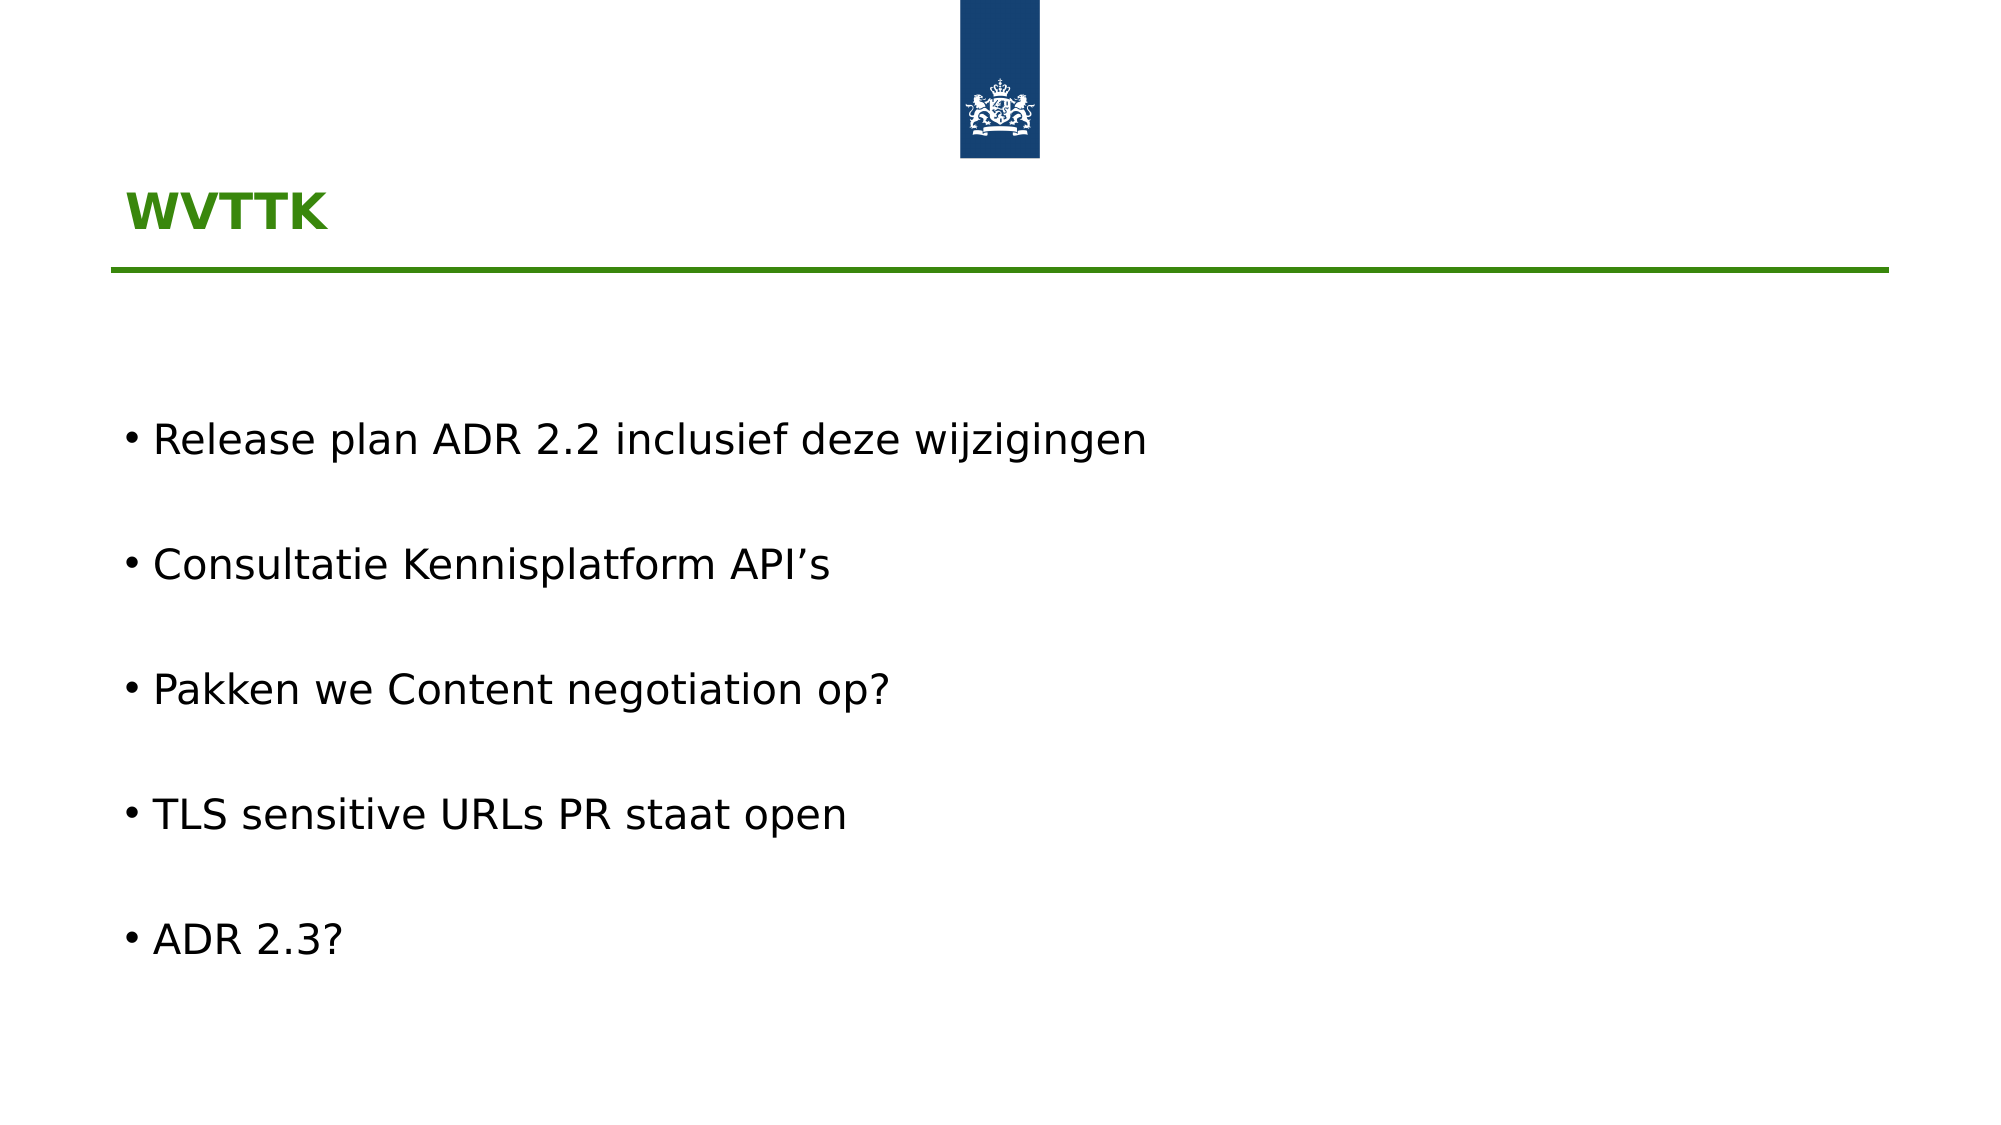

# WVTTK
Release plan ADR 2.2 inclusief deze wijzigingen
Consultatie Kennisplatform API’s
Pakken we Content negotiation op?
TLS sensitive URLs PR staat open
ADR 2.3?